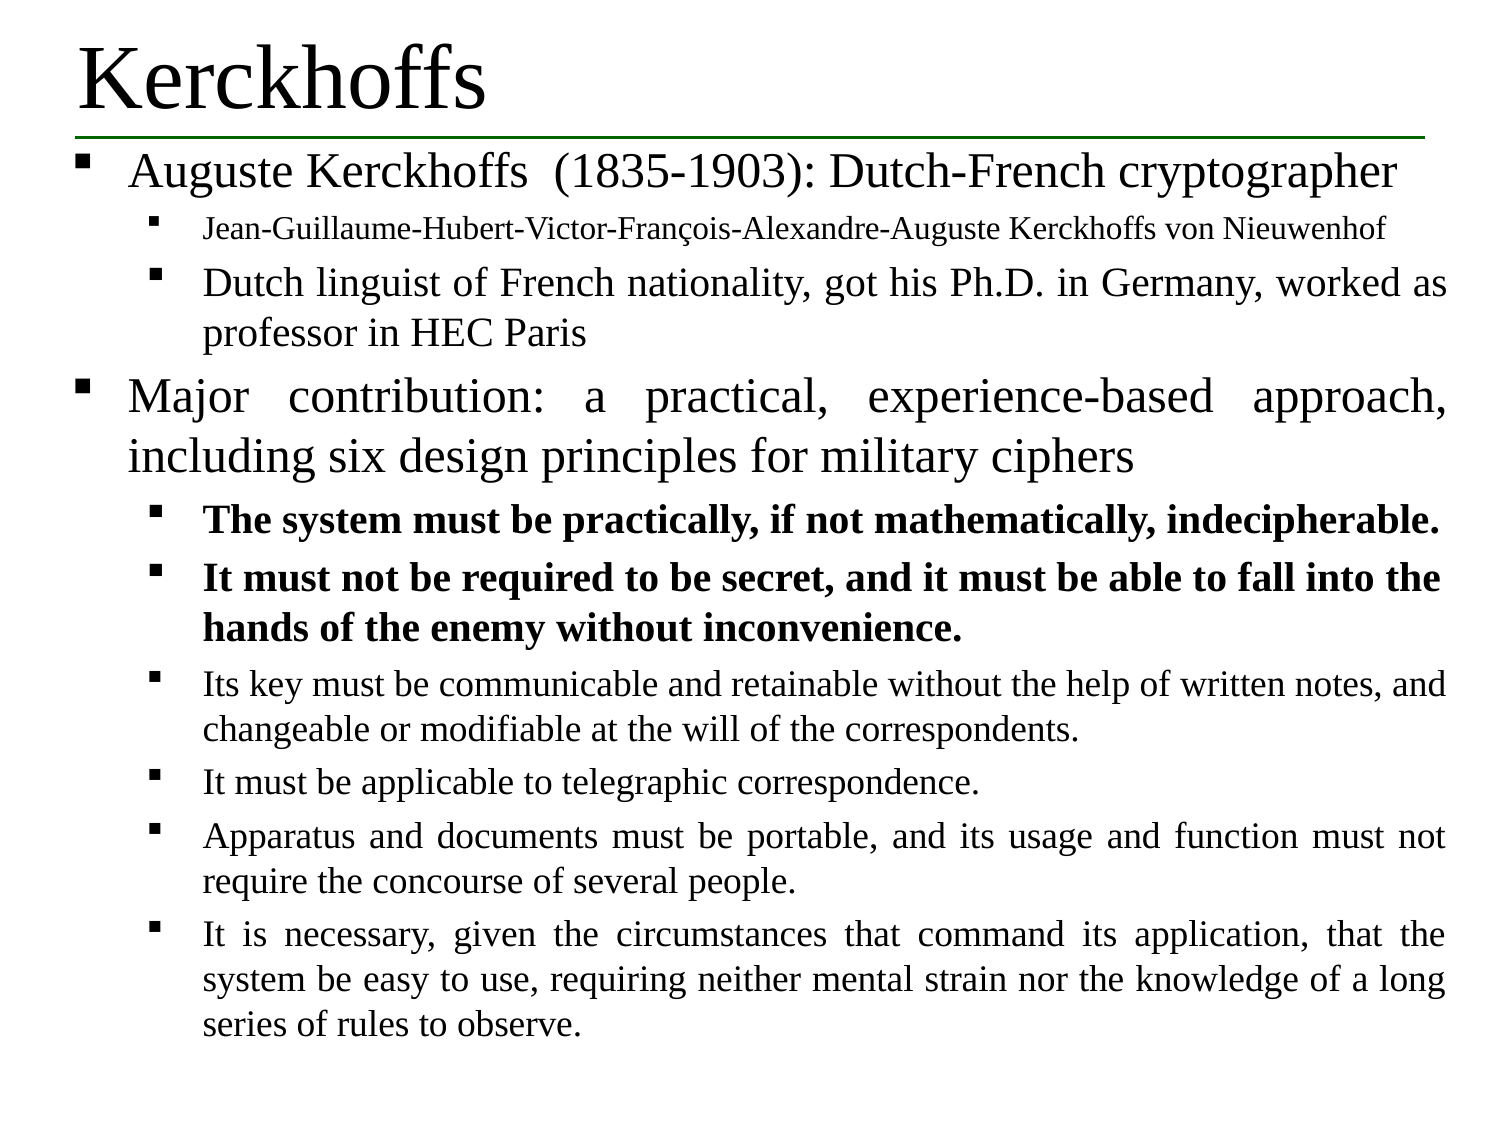

# Kerckhoffs
Auguste Kerckhoffs  (1835-1903): Dutch-French cryptographer
Jean-Guillaume-Hubert-Victor-François-Alexandre-Auguste Kerckhoffs von Nieuwenhof
Dutch linguist of French nationality, got his Ph.D. in Germany, worked as professor in HEC Paris
Major contribution: a practical, experience-based approach, including six design principles for military ciphers
The system must be practically, if not mathematically, indecipherable.
It must not be required to be secret, and it must be able to fall into the hands of the enemy without inconvenience.
Its key must be communicable and retainable without the help of written notes, and changeable or modifiable at the will of the correspondents.
It must be applicable to telegraphic correspondence.
Apparatus and documents must be portable, and its usage and function must not require the concourse of several people.
It is necessary, given the circumstances that command its application, that the system be easy to use, requiring neither mental strain nor the knowledge of a long series of rules to observe.

12